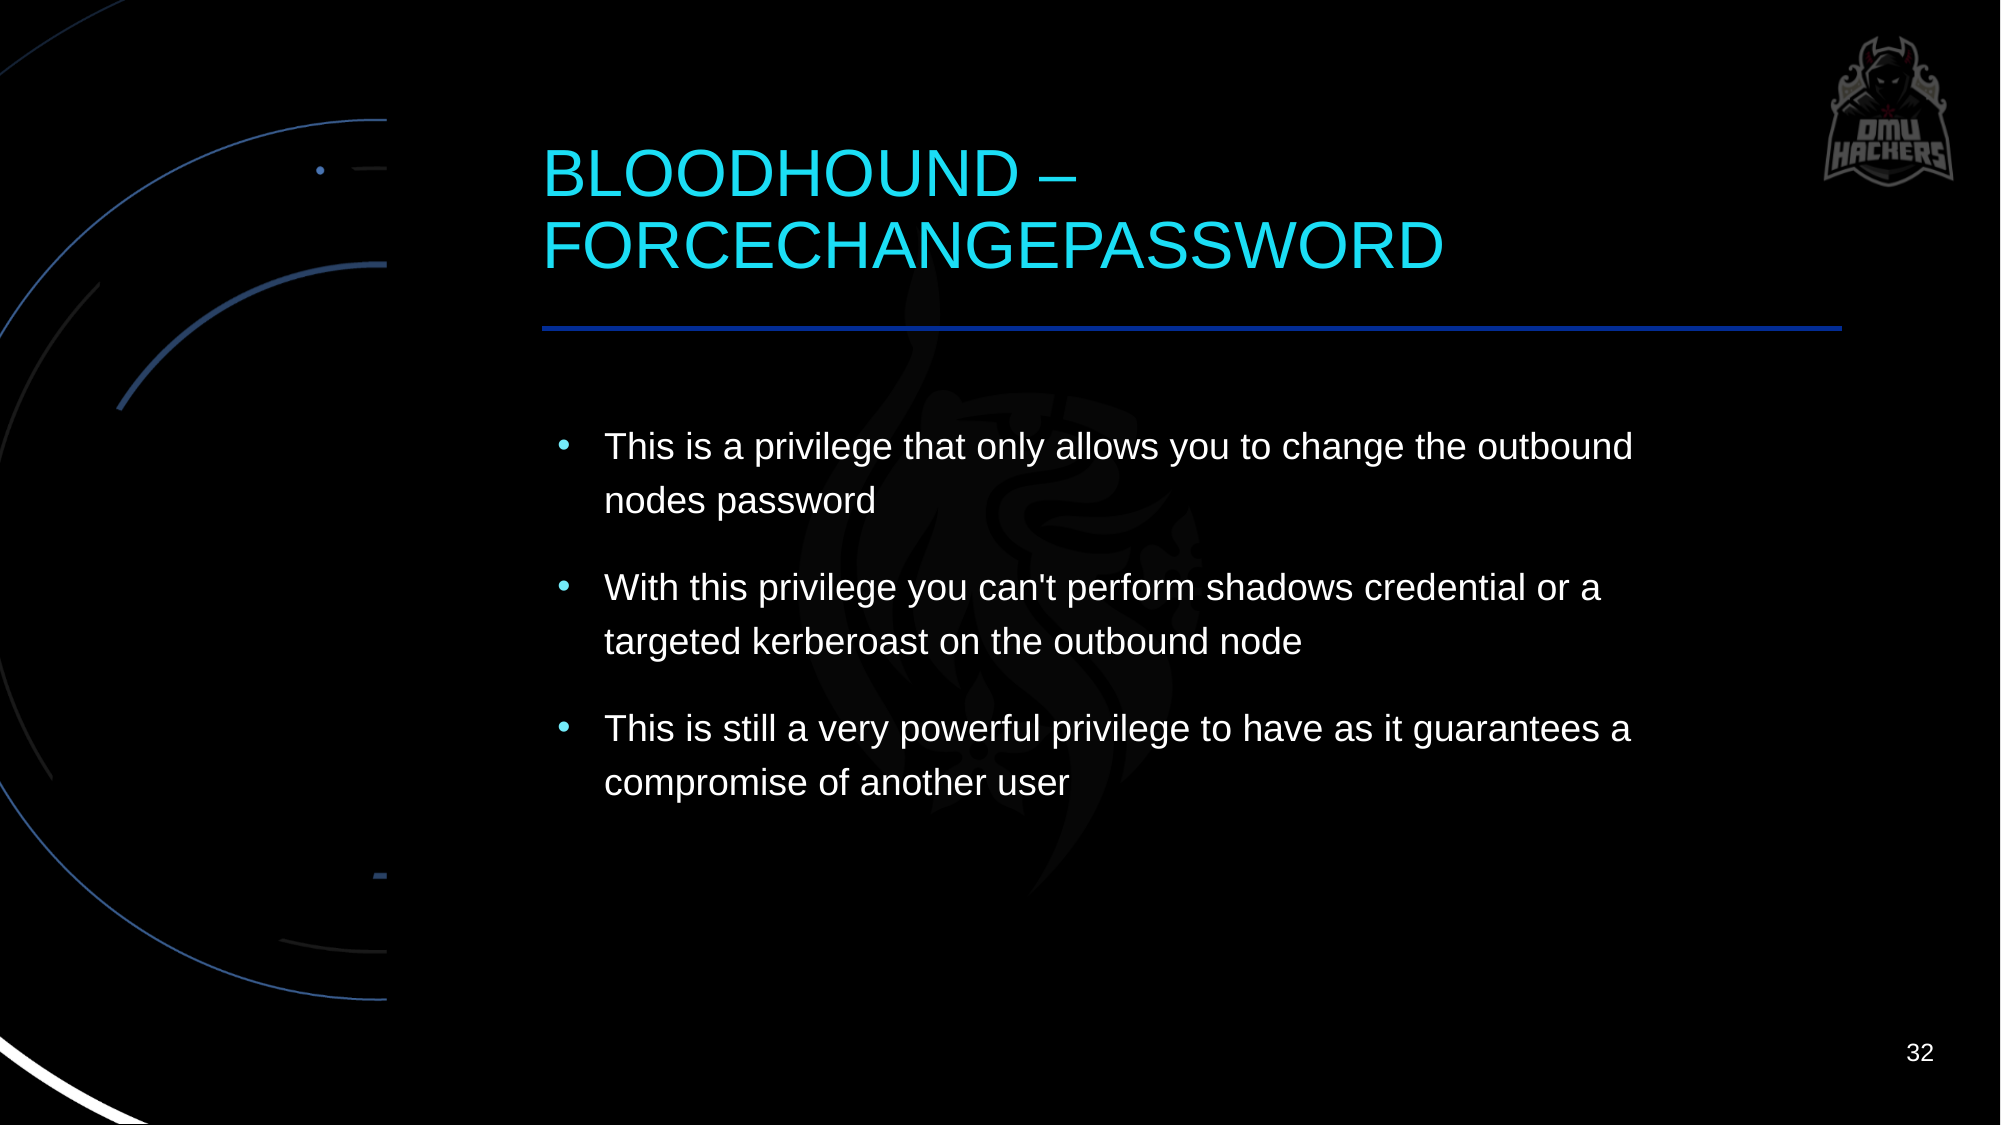

# BLOODHOUND – FORCECHANGEPASSWORD
This is a privilege that only allows you to change the outbound nodes password
With this privilege you can't perform shadows credential or a targeted kerberoast on the outbound node
This is still a very powerful privilege to have as it guarantees a compromise of another user
32